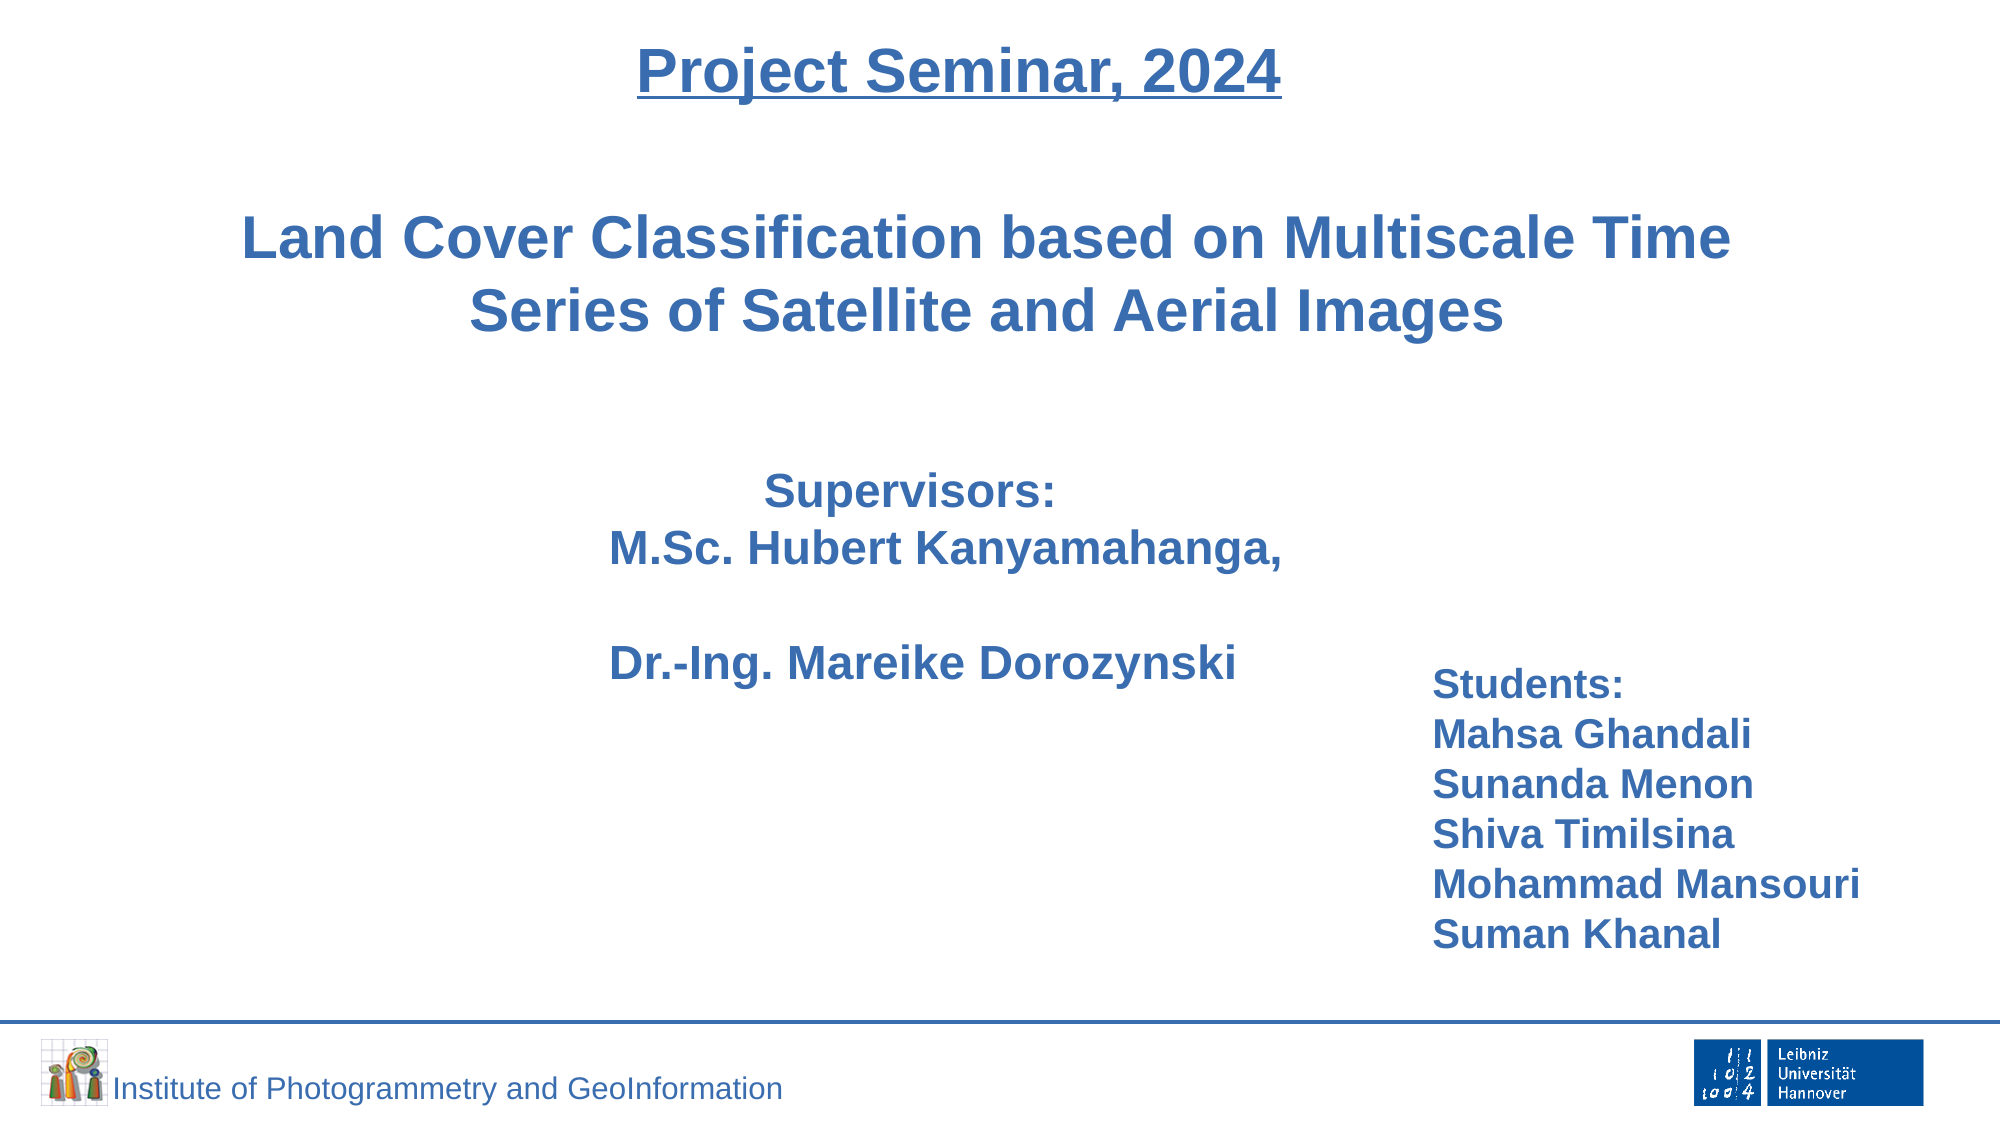

# Project Seminar, 2024
Land Cover Classification based on Multiscale Time Series of Satellite and Aerial Images
             Supervisors:
 M.Sc. Hubert Kanyamahanga,
 Dr.-Ing. Mareike Dorozynski
Students:
Mahsa Ghandali
Sunanda Menon
Shiva Timilsina
Mohammad Mansouri
Suman Khanal